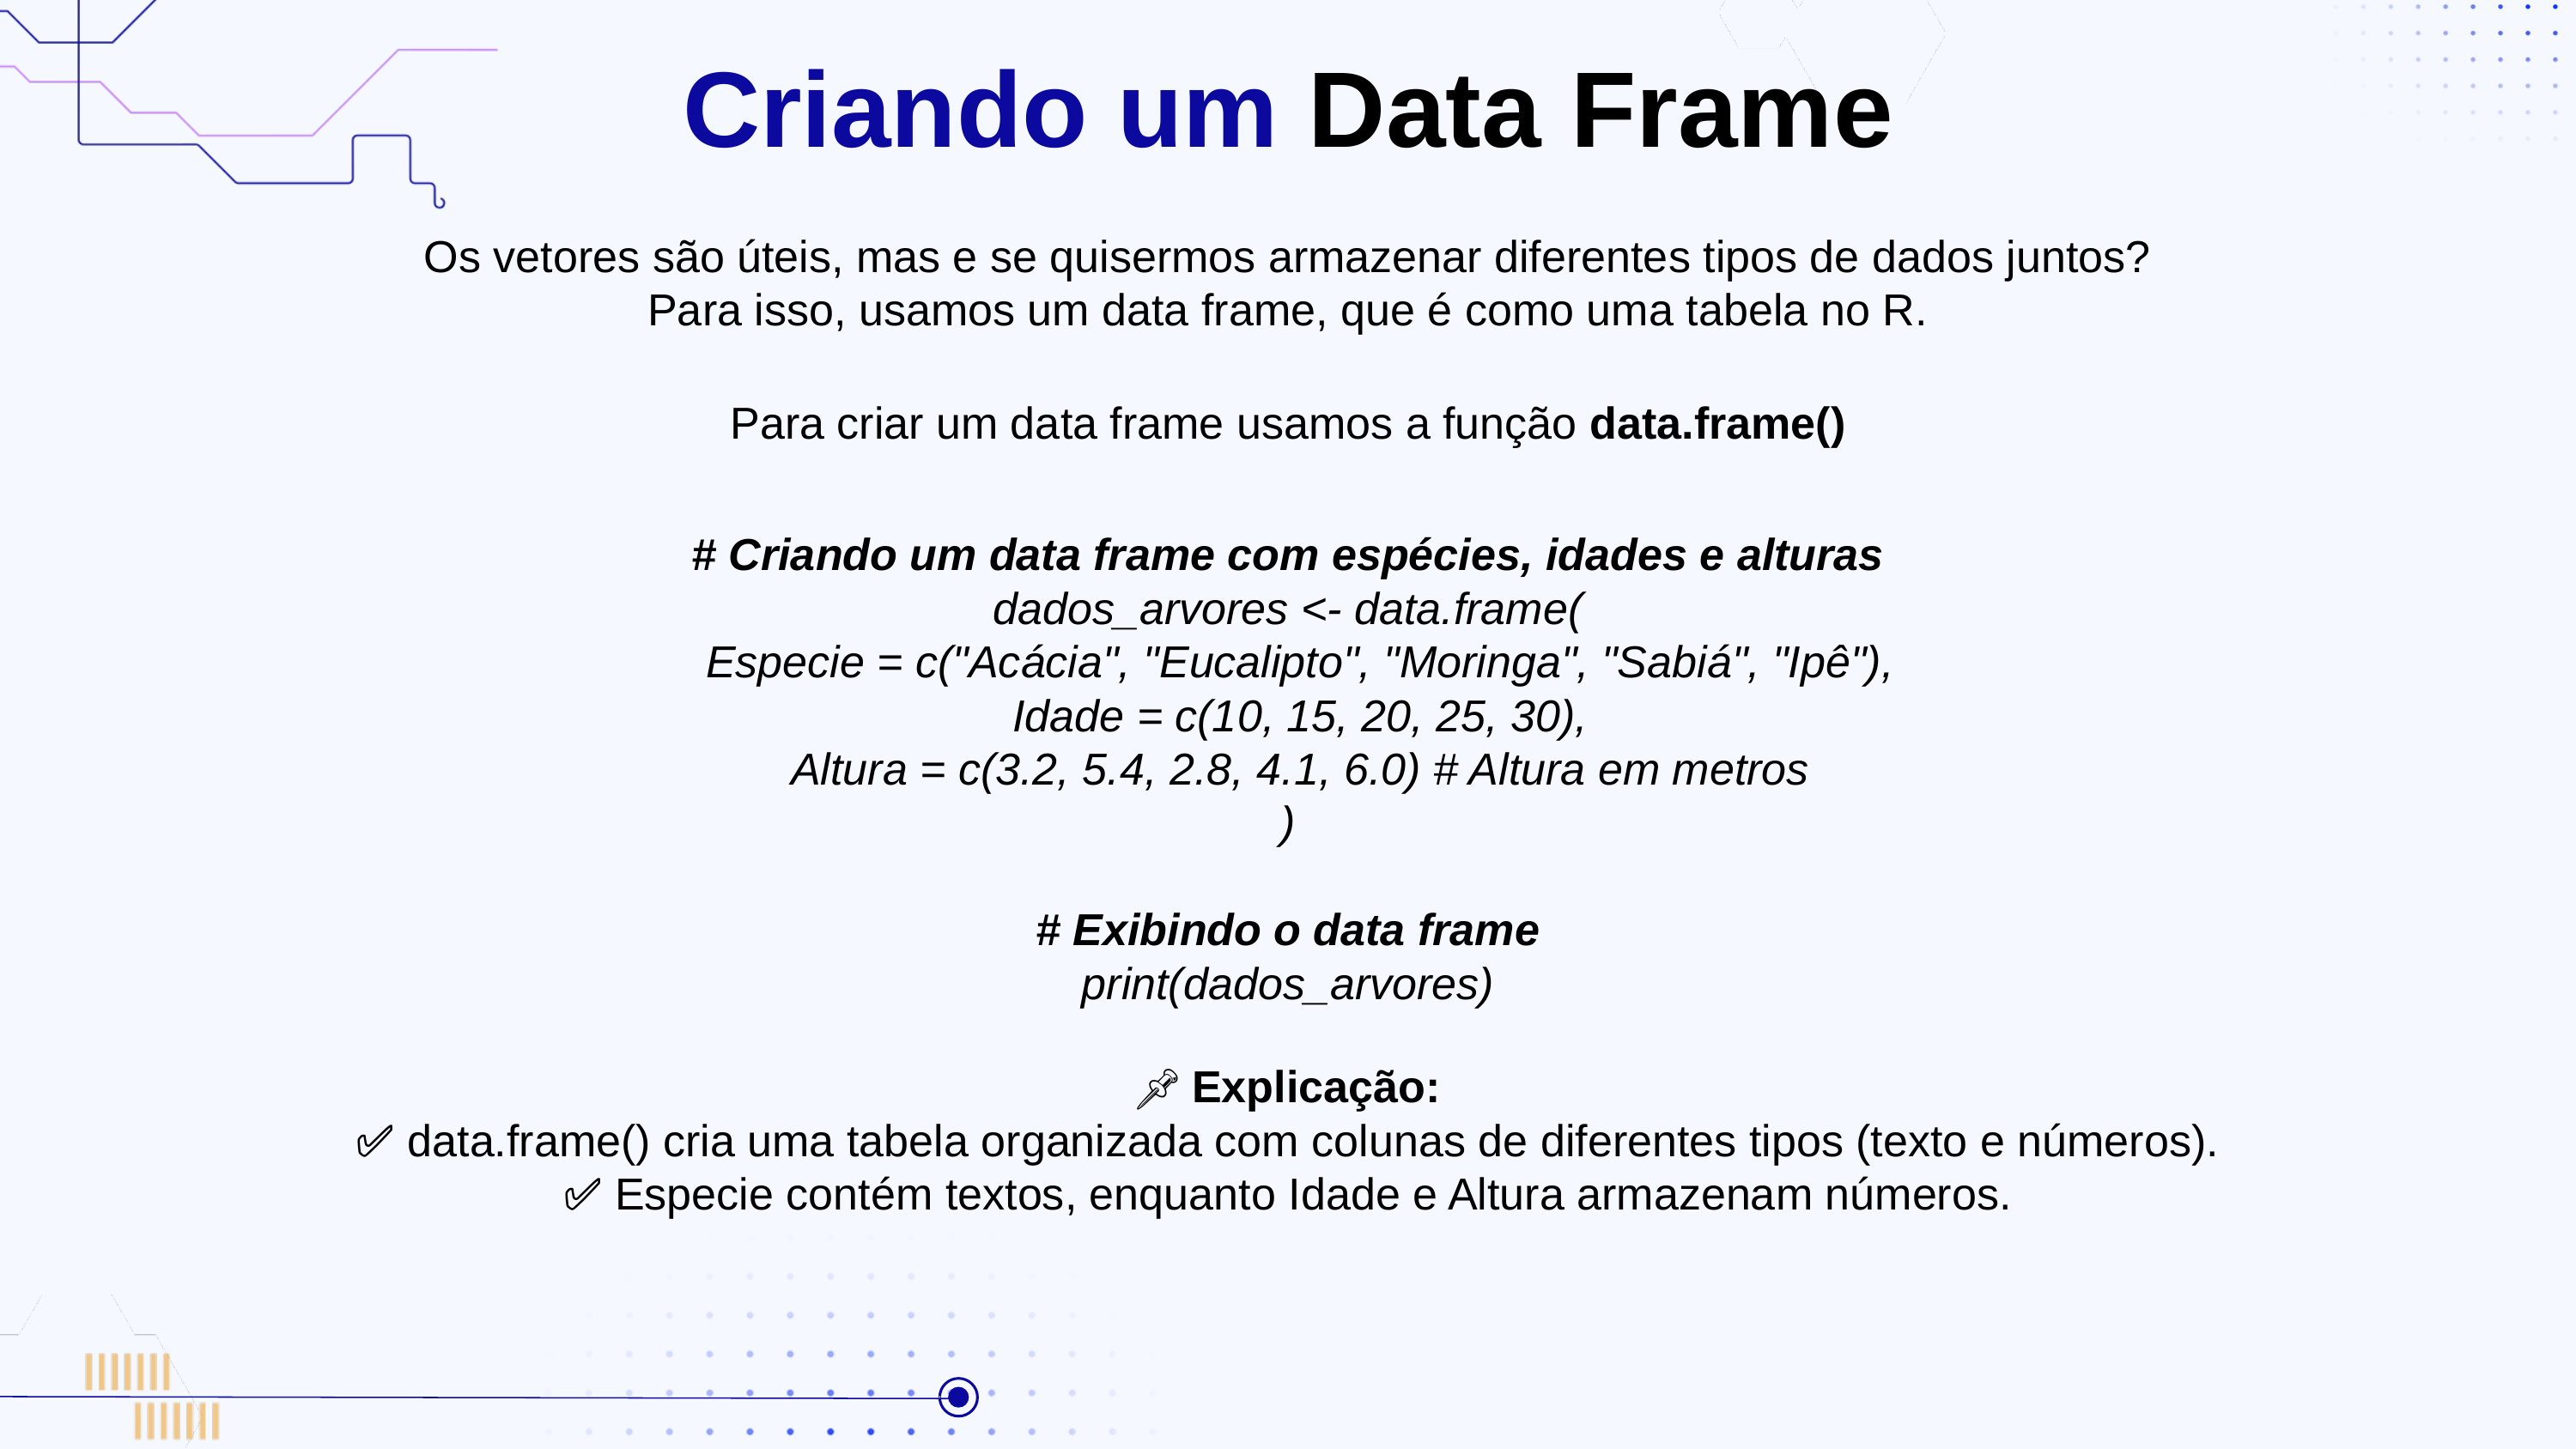

Criando um Data Frame
Os vetores são úteis, mas e se quisermos armazenar diferentes tipos de dados juntos?
Para isso, usamos um data frame, que é como uma tabela no R.
Para criar um data frame usamos a função data.frame()
# Criando um data frame com espécies, idades e alturas
dados_arvores <- data.frame(
  Especie = c("Acácia", "Eucalipto", "Moringa", "Sabiá", "Ipê"),
  Idade = c(10, 15, 20, 25, 30),
  Altura = c(3.2, 5.4, 2.8, 4.1, 6.0) # Altura em metros
)

# Exibindo o data frame
print(dados_arvores)
📌 Explicação:
✅ data.frame() cria uma tabela organizada com colunas de diferentes tipos (texto e números).
✅ Especie contém textos, enquanto Idade e Altura armazenam números.